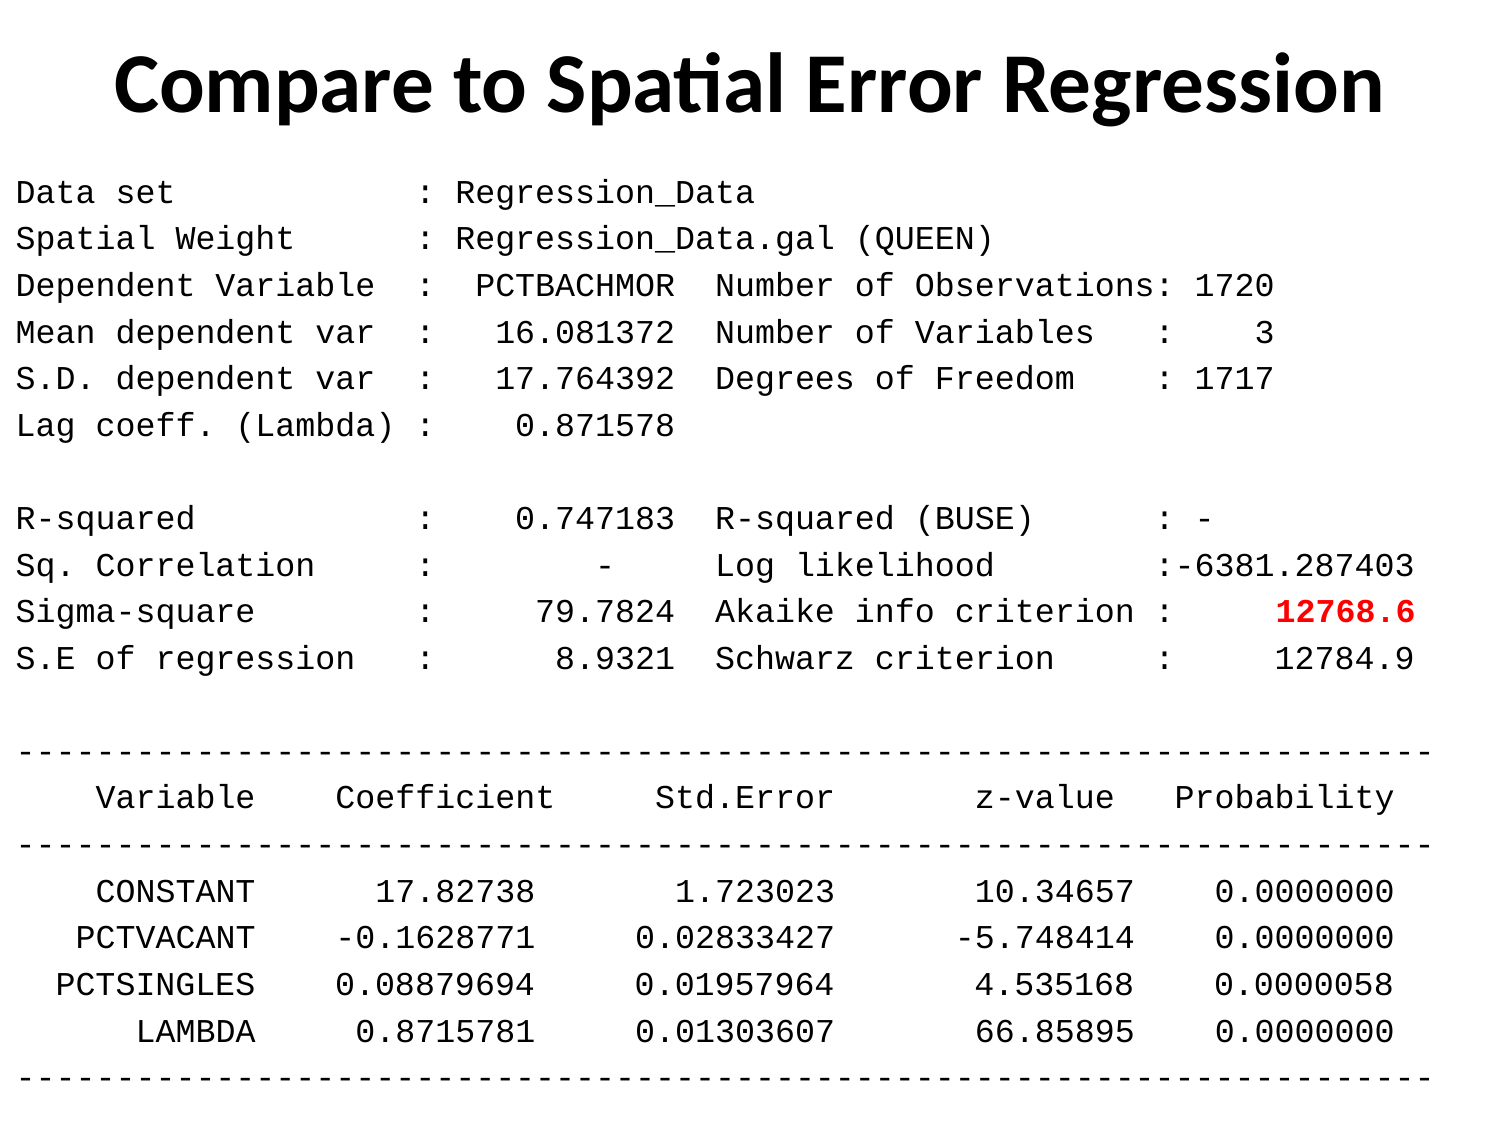

# Compare to Spatial Error Regression
Data set            : Regression_Data
Spatial Weight      : Regression_Data.gal (QUEEN)
Dependent Variable  :  PCTBACHMOR  Number of Observations: 1720
Mean dependent var  :   16.081372  Number of Variables   :    3
S.D. dependent var  :   17.764392  Degrees of Freedom    : 1717
Lag coeff. (Lambda) :    0.871578

R-squared           :    0.747183  R-squared (BUSE)      : -
Sq. Correlation     :        -     Log likelihood        :-6381.287403
Sigma-square        :     79.7824  Akaike info criterion :     12768.6
S.E of regression   :      8.9321  Schwarz criterion     :     12784.9

-----------------------------------------------------------------------
    Variable    Coefficient     Std.Error       z-value   Probability
-----------------------------------------------------------------------
    CONSTANT      17.82738       1.723023       10.34657    0.0000000
   PCTVACANT    -0.1628771     0.02833427      -5.748414    0.0000000
  PCTSINGLES    0.08879694     0.01957964       4.535168    0.0000058
      LAMBDA     0.8715781     0.01303607       66.85895    0.0000000
-----------------------------------------------------------------------